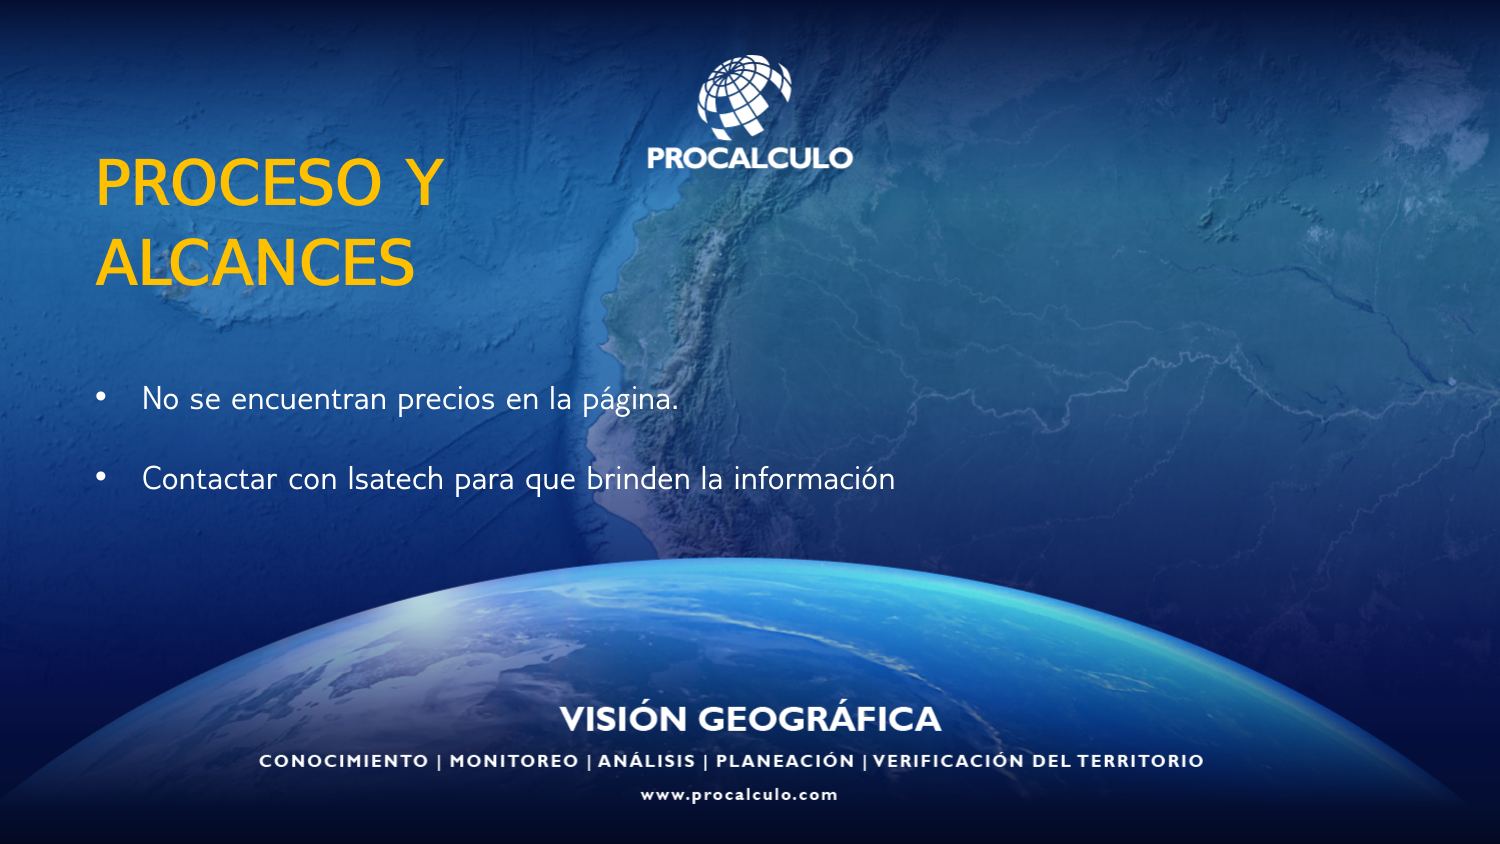

PROCESO Y ALCANCES
No se encuentran precios en la página.

Contactar con Isatech para que brinden la información